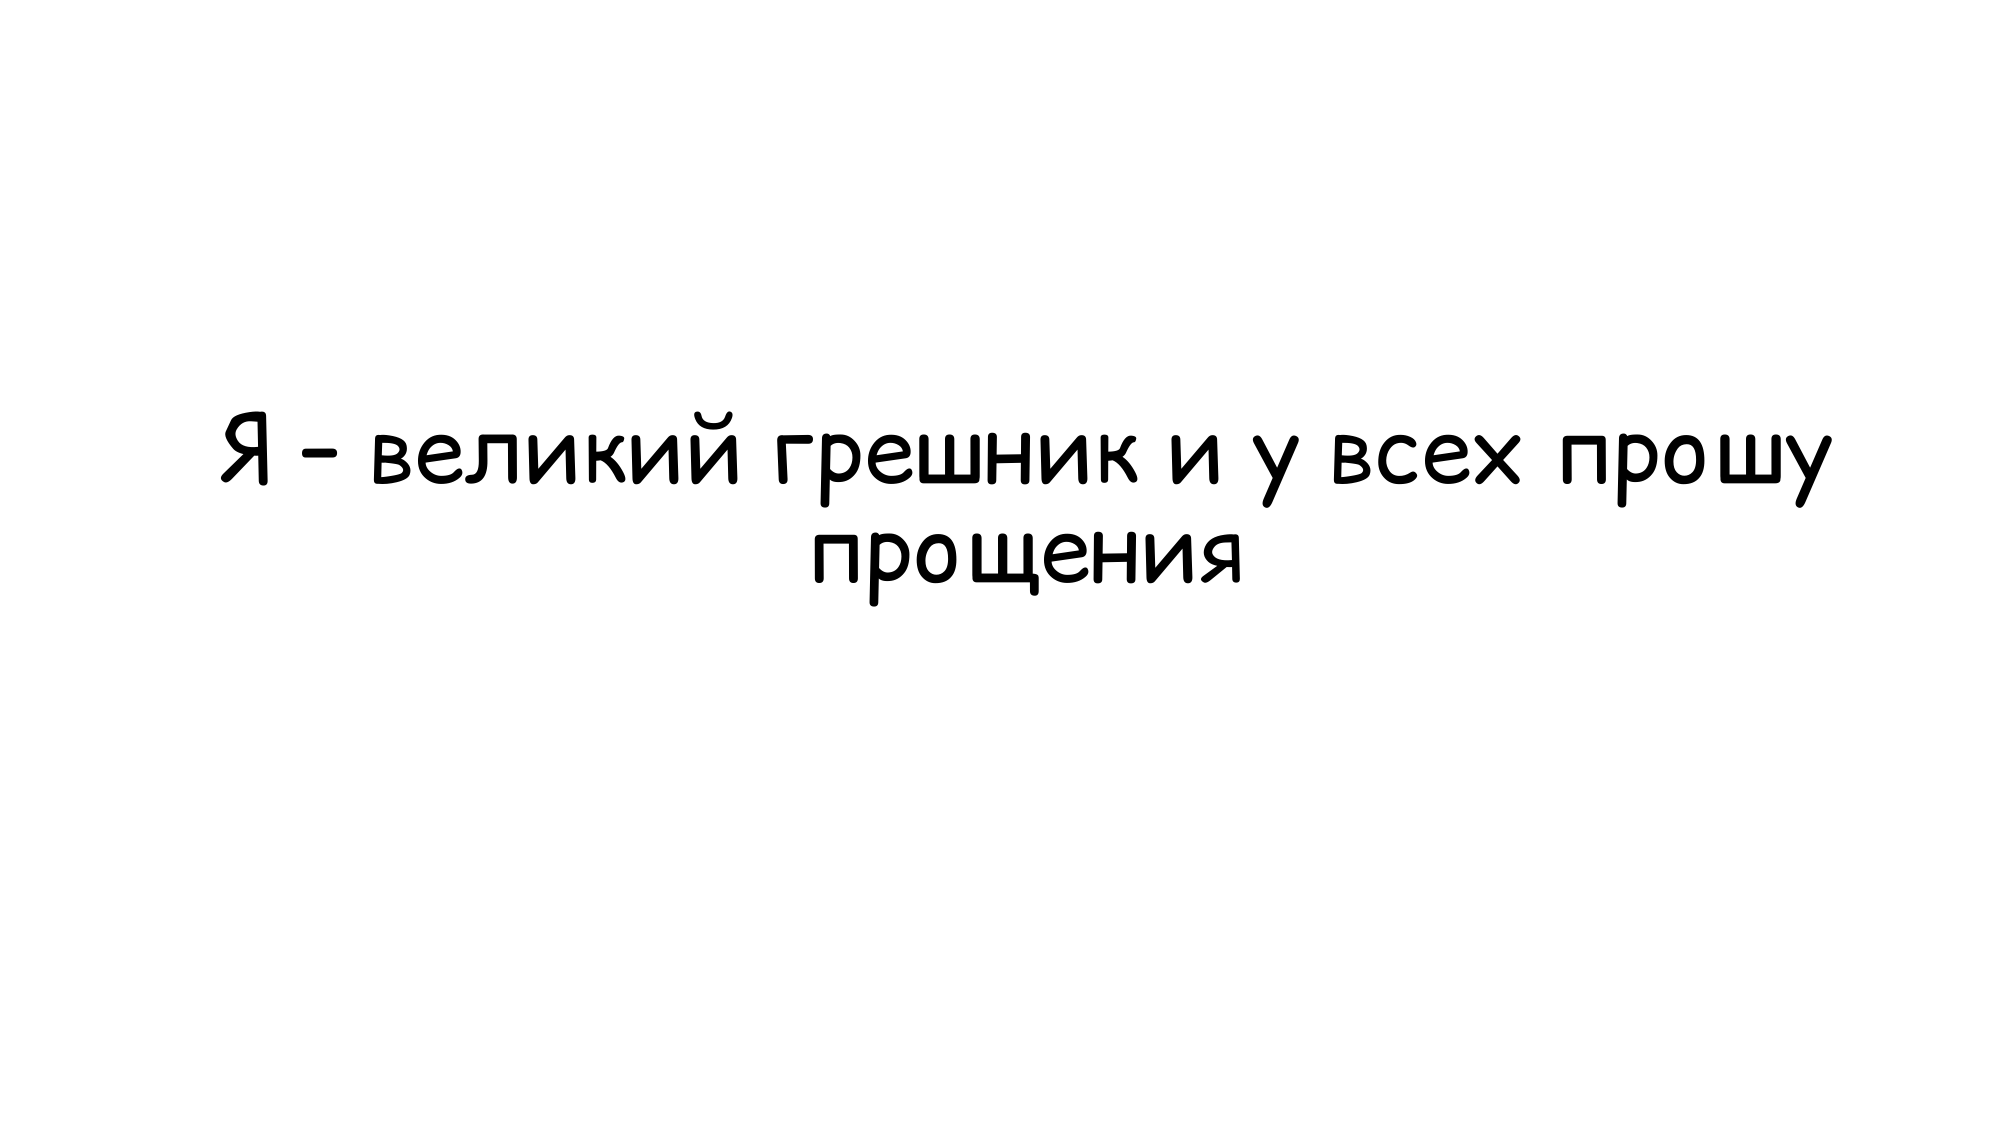

# Я – великий грешник и у всех прошу прощения